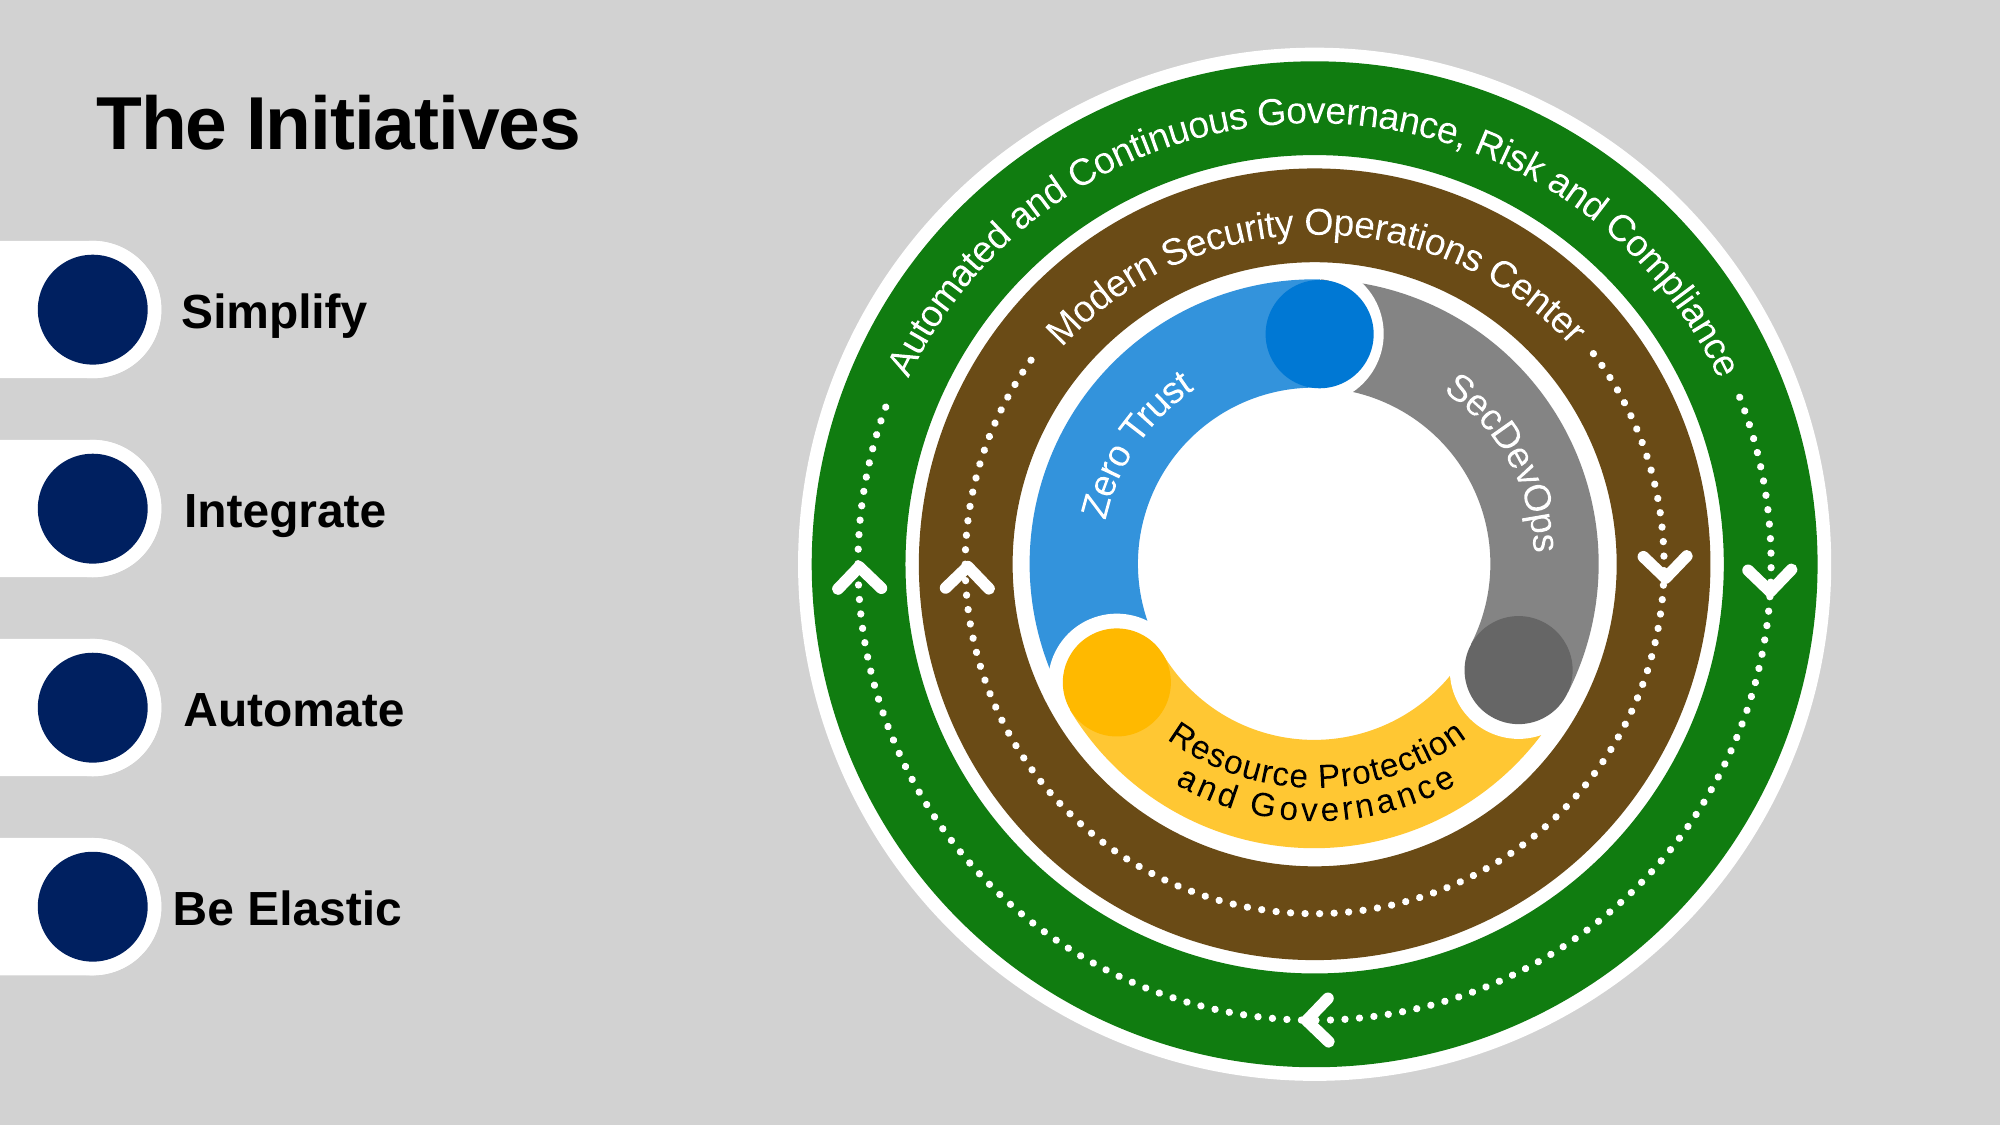

# The Initiatives

Automated and Continuous Governance, Risk and Compliance

Modern Security Operations Center

Simplify

Resource Protection
and Governance

Zero Trust
SecDevOps

Integrate

Automate

Be Elastic